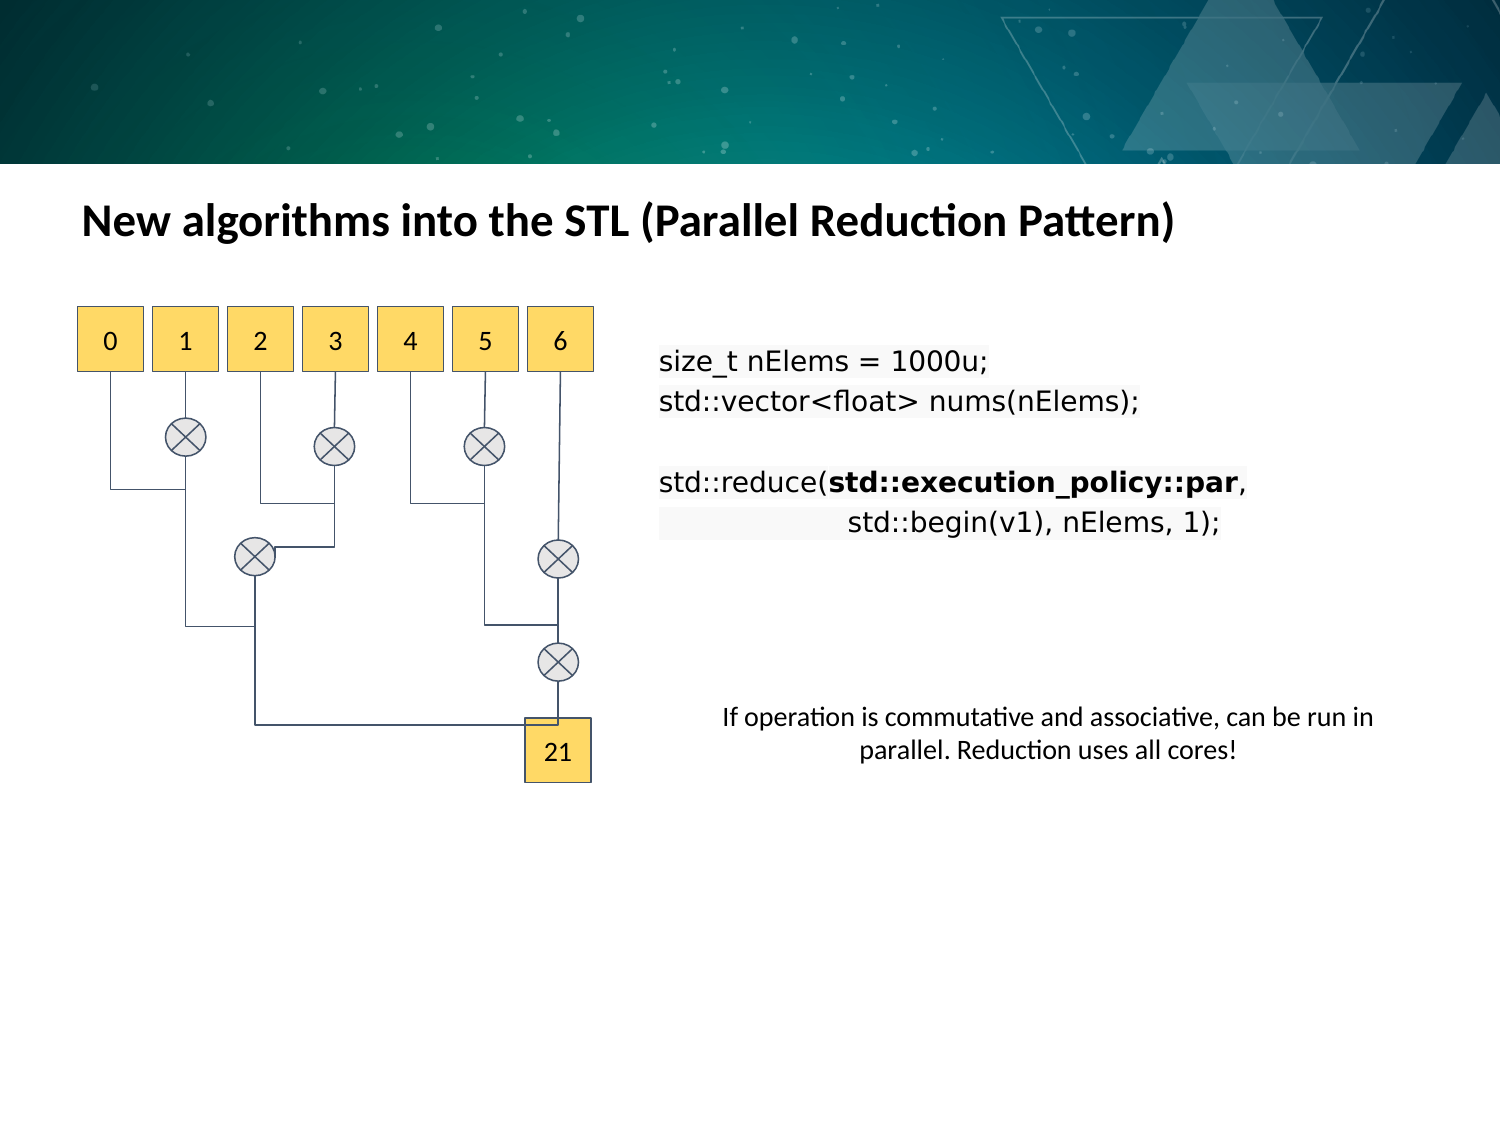

New algorithms into the STL (Parallel Reduction Pattern)
0
1
2
3
4
5
6
size_t nElems = 1000u;
std::vector<float> nums(nElems);

std::reduce(std::execution_policy::par,
                     std::begin(v1), nElems, 1);

If operation is commutative and associative, can be run in parallel. Reduction uses all cores!
21